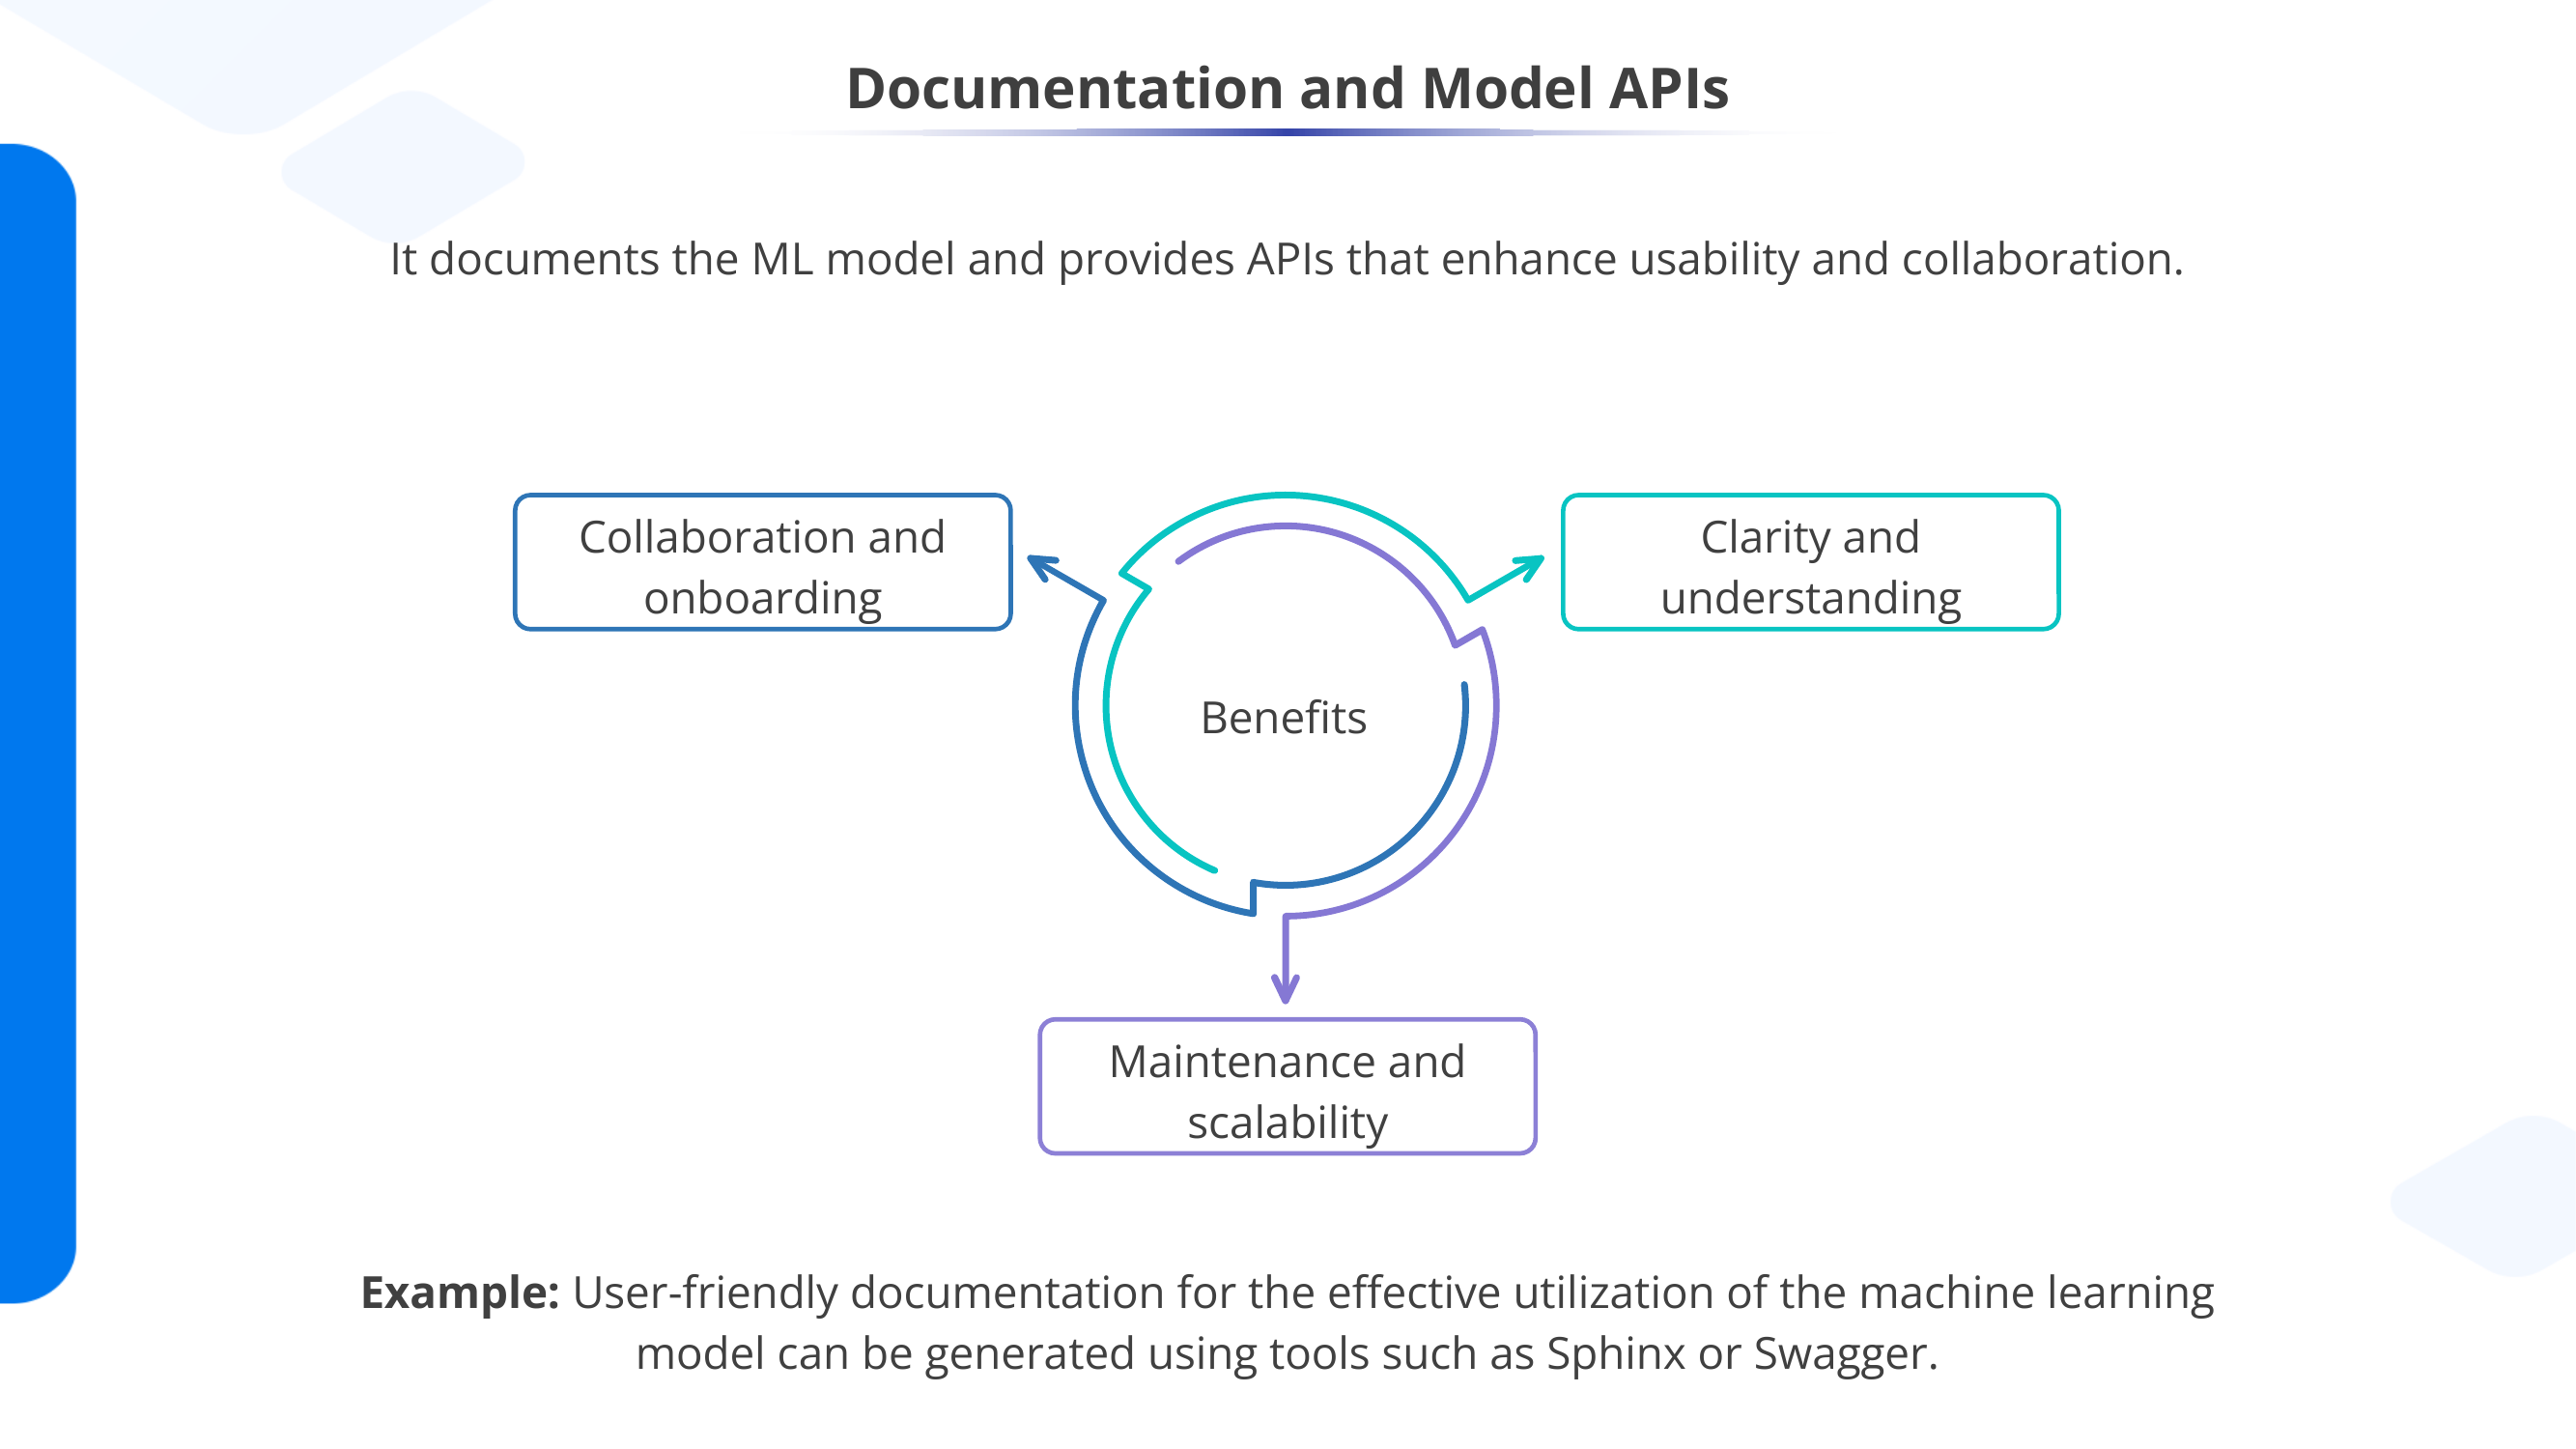

# Documentation and Model APIs

It documents the ML model and provides APIs that enhance usability and collaboration.

Clarity and understanding
Collaboration and onboarding

Maintenance and scalability
Benefits
Example: User-friendly documentation for the effective utilization of the machine learning model can be generated using tools such as Sphinx or Swagger.